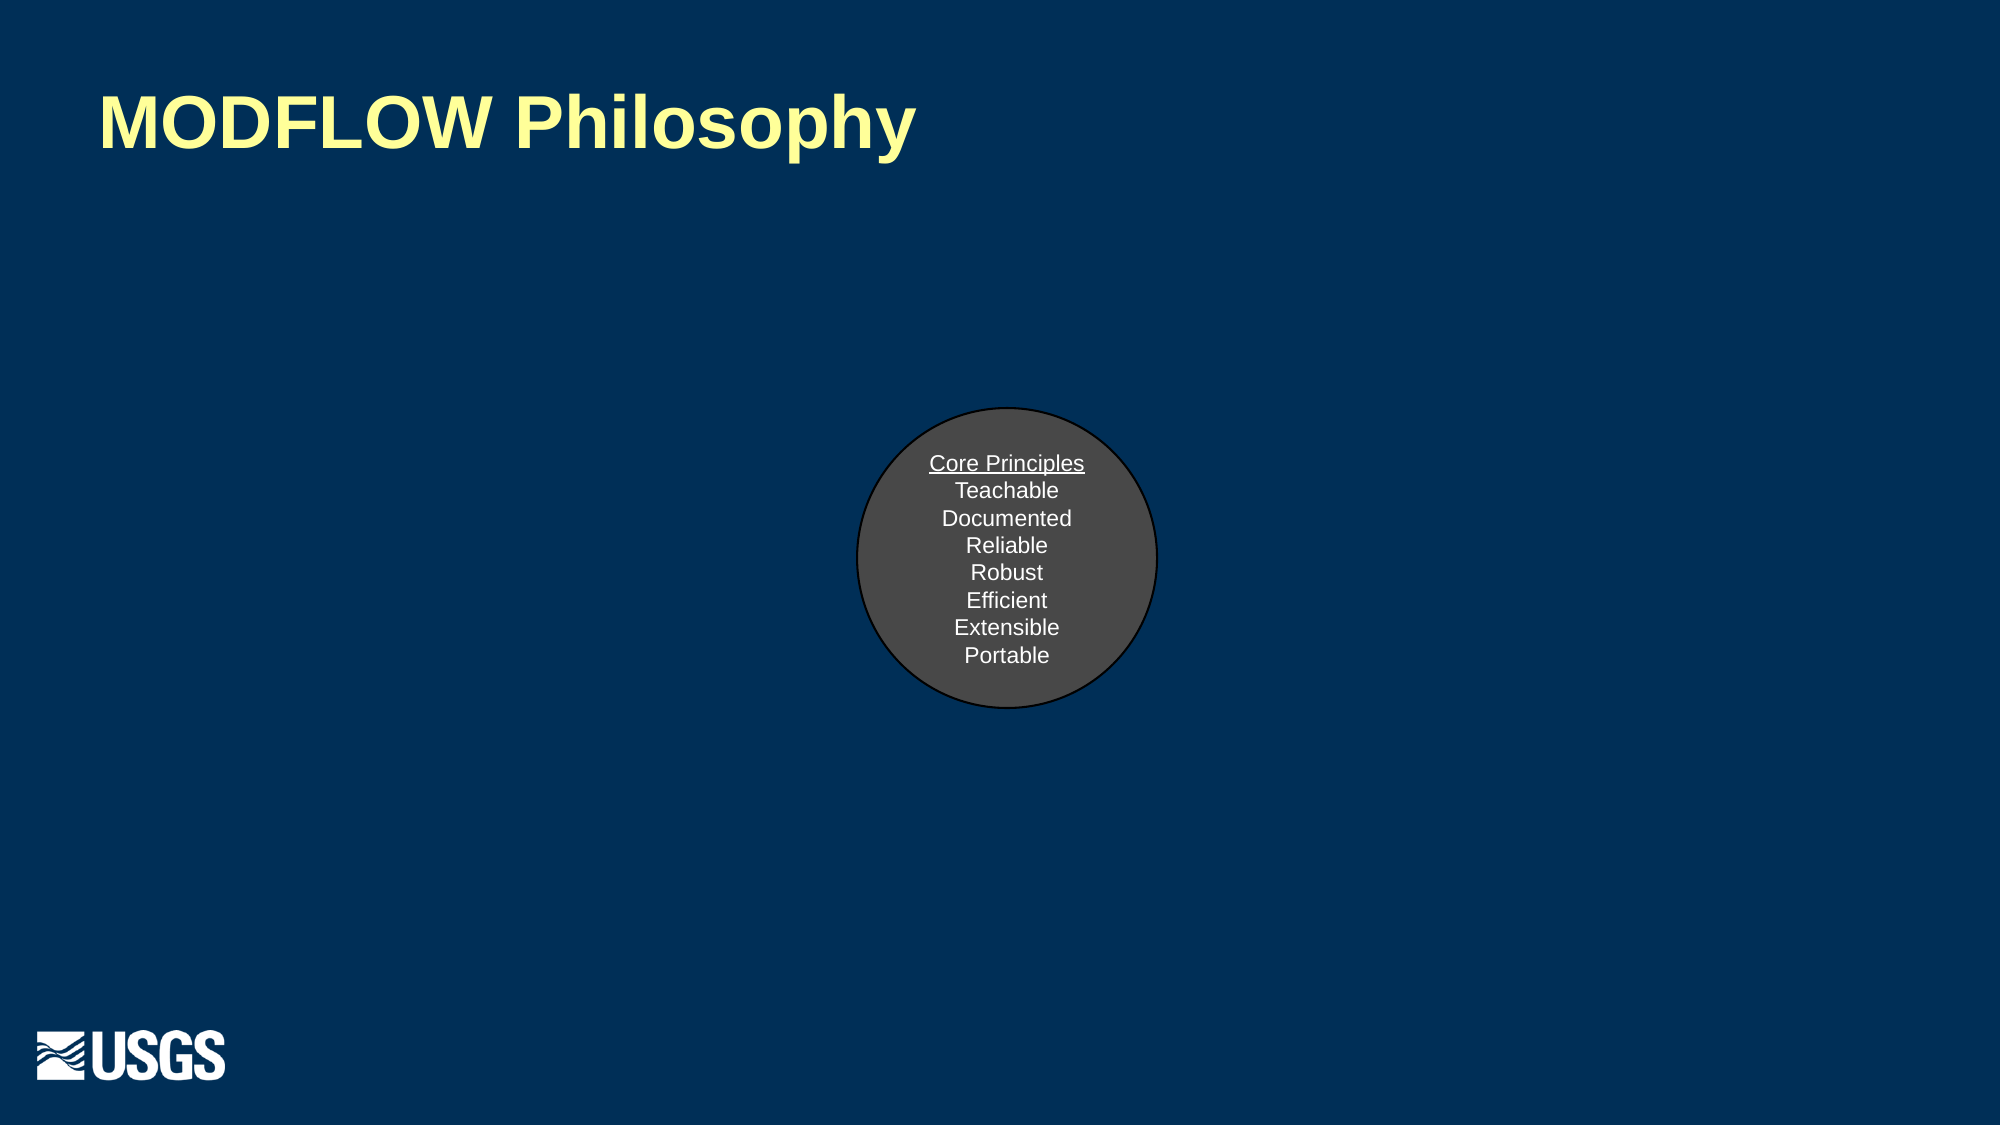

# MODFLOW Philosophy
Core Principles
Teachable
Documented
Reliable
Robust
Efficient
Extensible
Portable